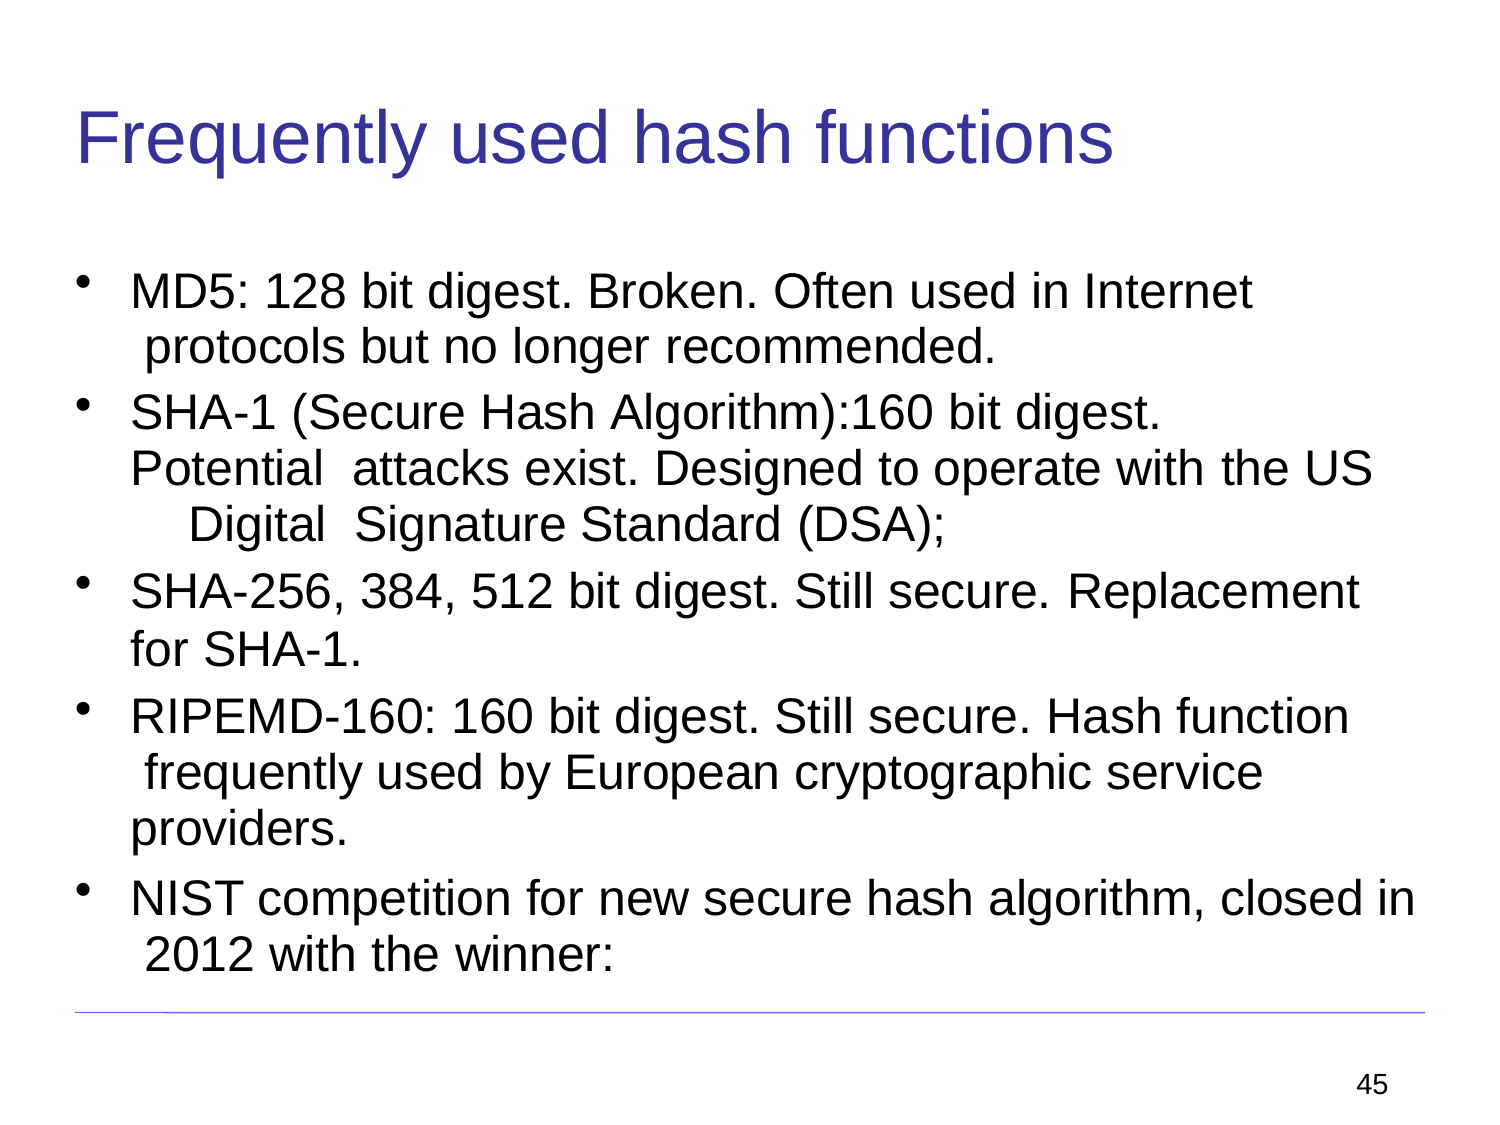

# Frequently used hash functions
MD5: 128 bit digest. Broken. Often used in Internet  protocols but no longer recommended.
SHA-1 (Secure Hash Algorithm):160 bit digest.		Potential  attacks exist. Designed to operate with the US	Digital  Signature Standard (DSA);
SHA-256, 384, 512 bit digest. Still secure. Replacement
for SHA-1.
RIPEMD-160: 160 bit digest. Still secure. Hash function  frequently used by European cryptographic service  providers.
NIST competition for new secure hash algorithm, closed in  2012 with the winner:

45